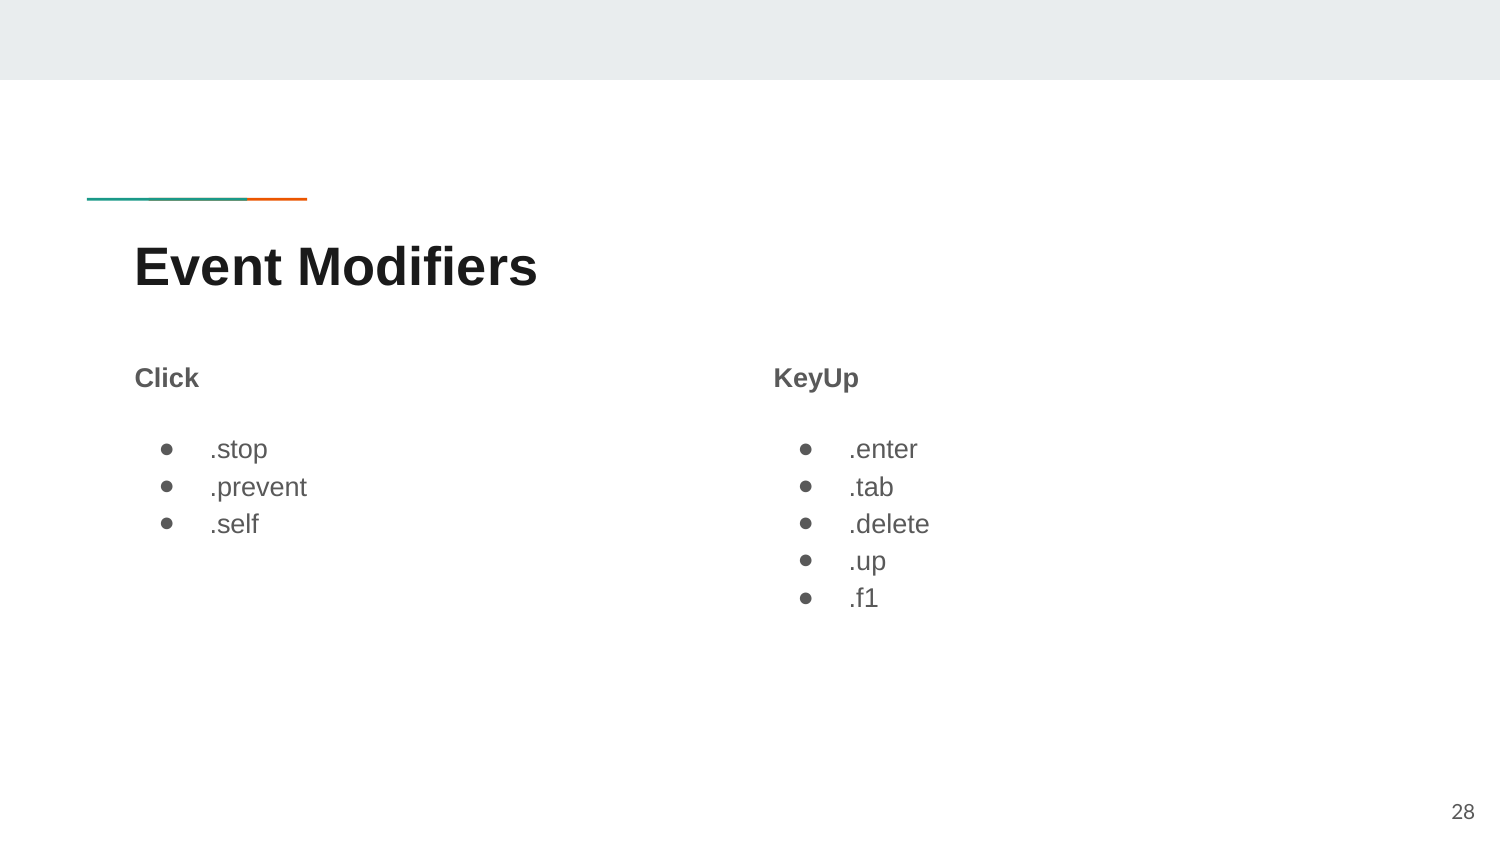

# Event Modifiers
Click
.stop
.prevent
.self

KeyUp
.enter
.tab
.delete
.up
.f1

28